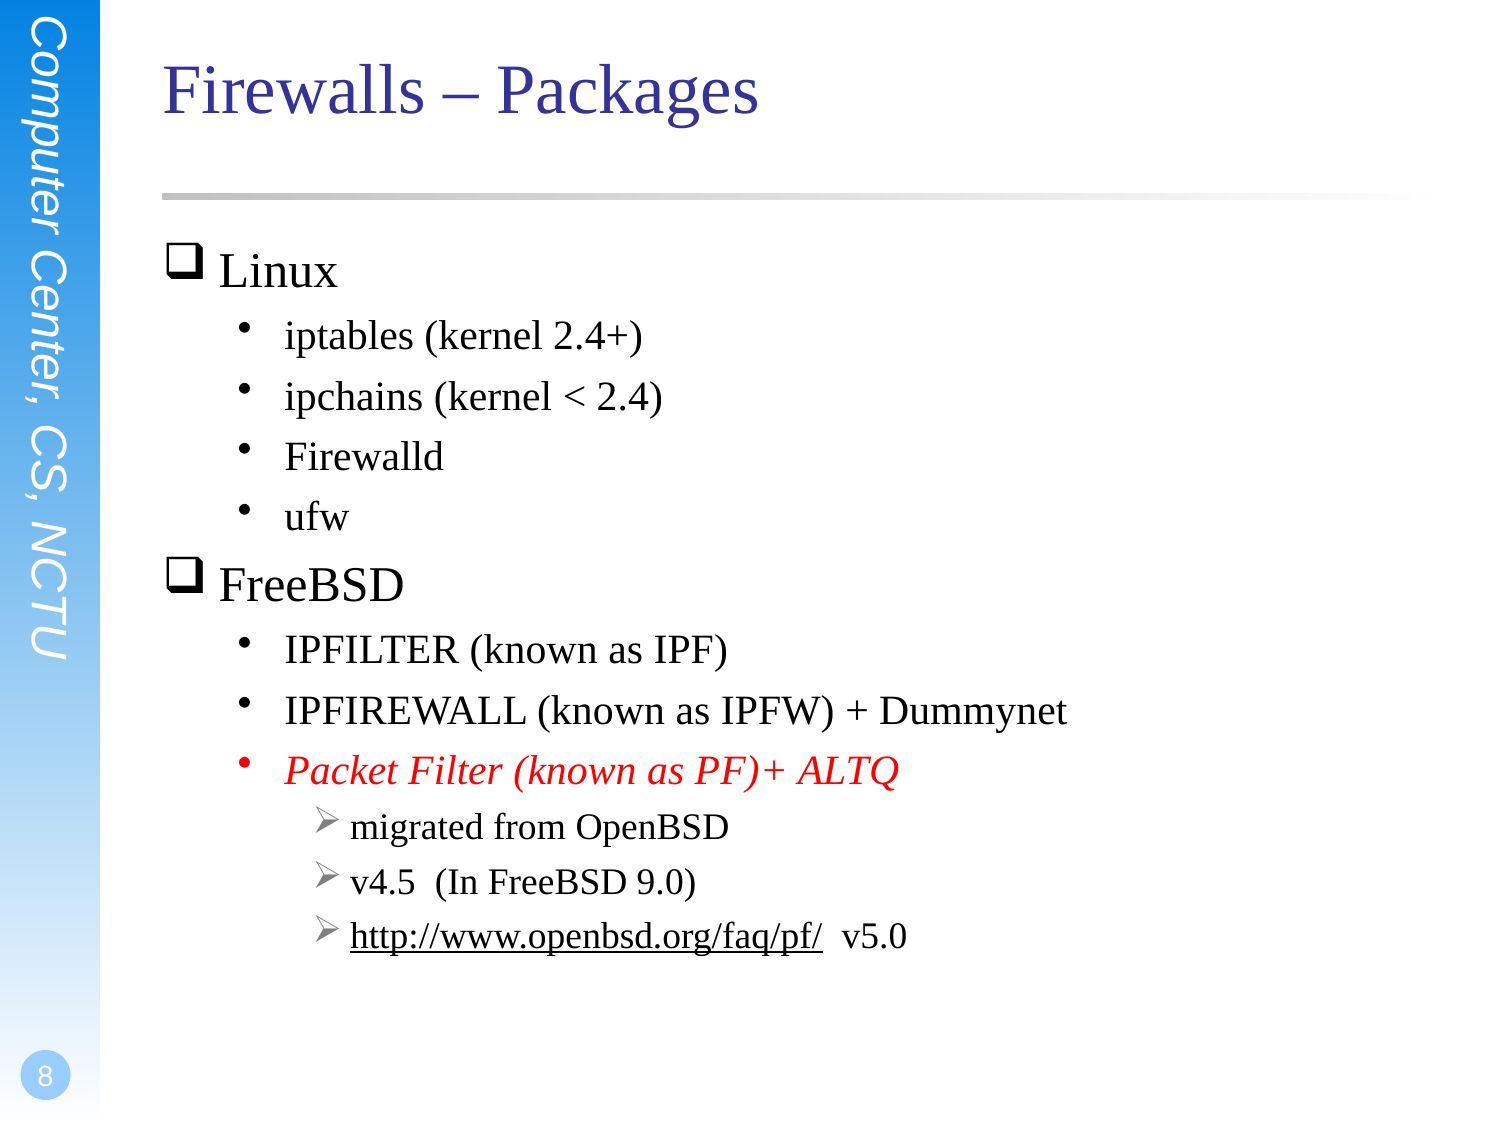

# Firewalls – Packages
Linux
iptables (kernel 2.4+)
ipchains (kernel < 2.4)
Firewalld
ufw
FreeBSD
IPFILTER (known as IPF)
IPFIREWALL (known as IPFW) + Dummynet
Packet Filter (known as PF)+ ALTQ
migrated from OpenBSD
v4.5  (In FreeBSD 9.0)
http://www.openbsd.org/faq/pf/  v5.0